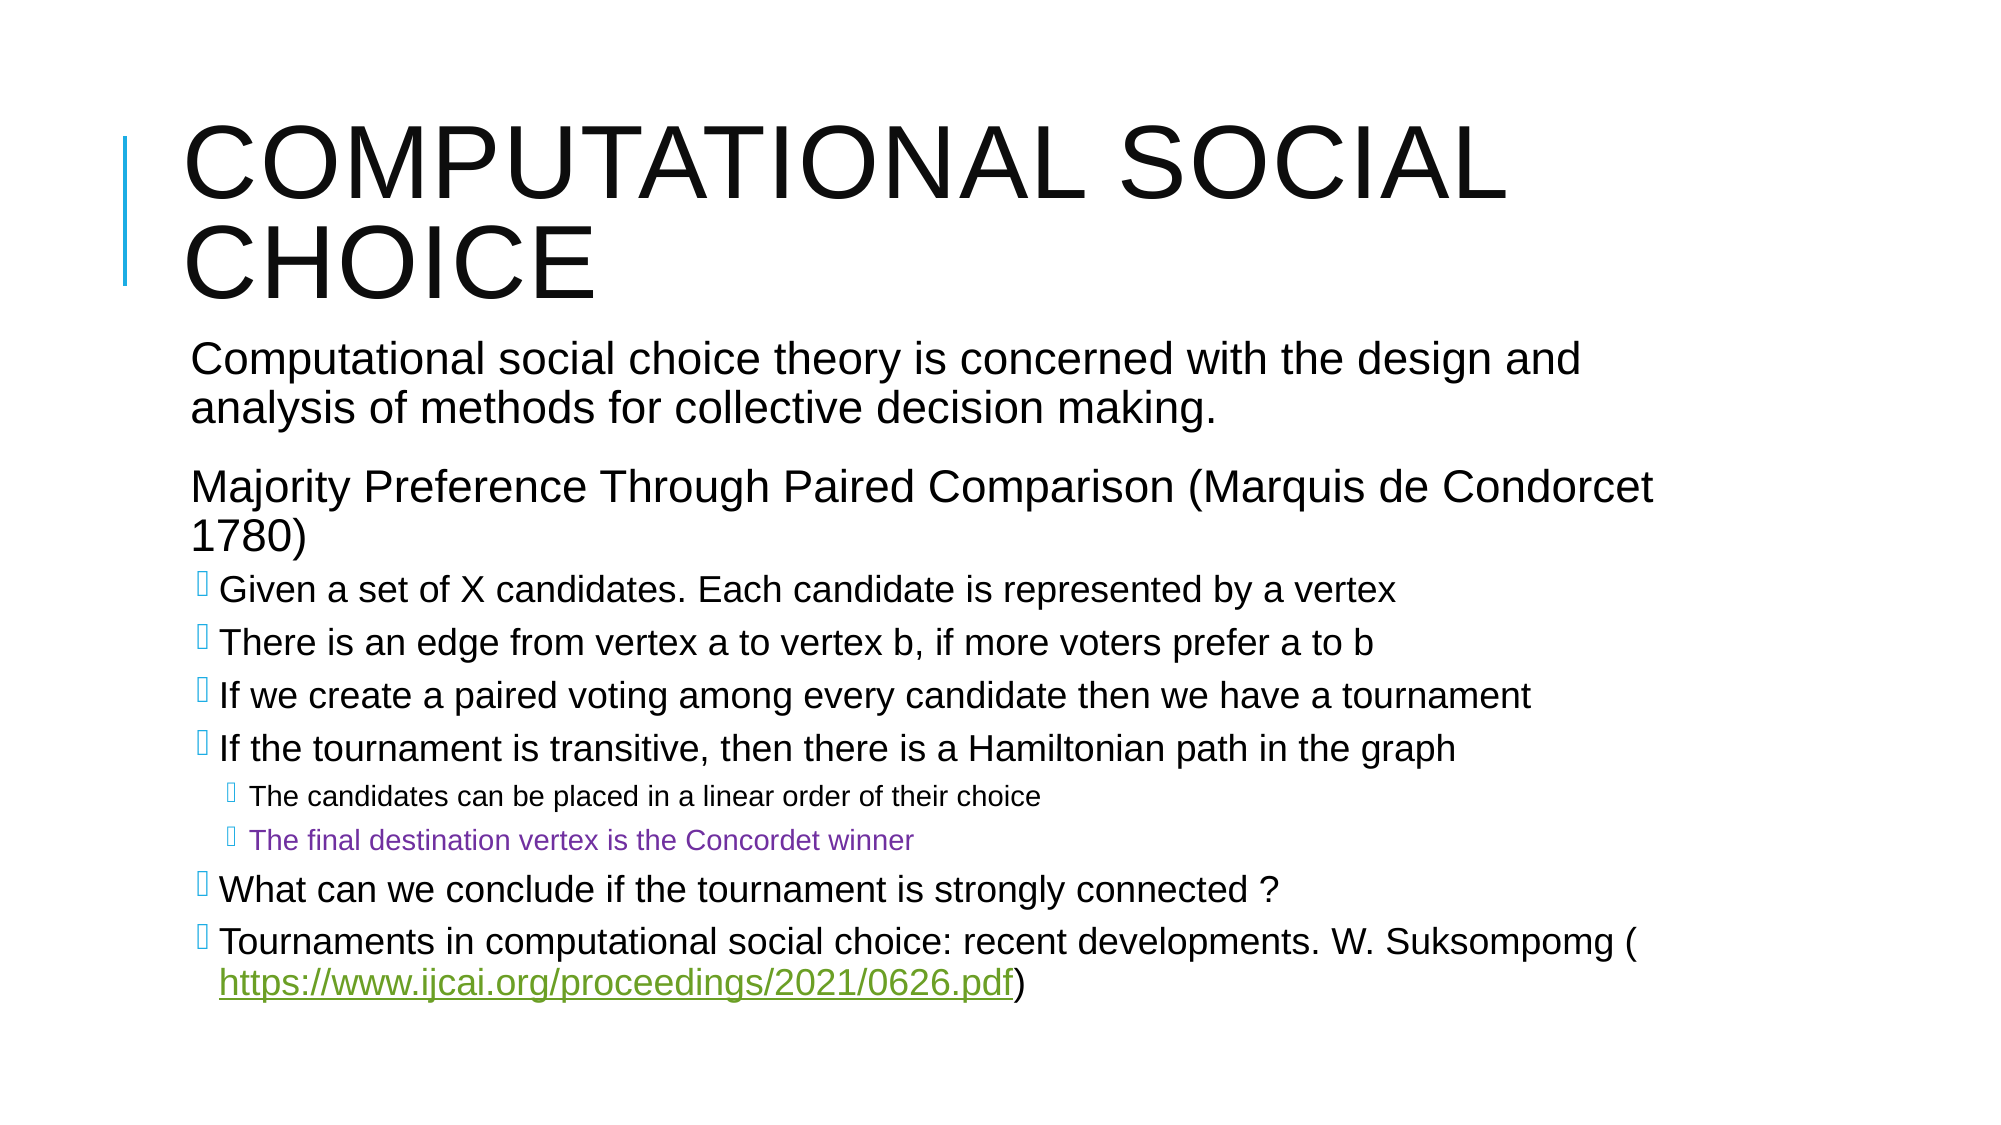

# Computational Social Choice
Computational social choice theory is concerned with the design and analysis of methods for collective decision making.
Majority Preference Through Paired Comparison (Marquis de Condorcet 1780)
Given a set of X candidates. Each candidate is represented by a vertex
There is an edge from vertex a to vertex b, if more voters prefer a to b
If we create a paired voting among every candidate then we have a tournament
If the tournament is transitive, then there is a Hamiltonian path in the graph
The candidates can be placed in a linear order of their choice
The final destination vertex is the Concordet winner
What can we conclude if the tournament is strongly connected ?
Tournaments in computational social choice: recent developments. W. Suksompomg (https://www.ijcai.org/proceedings/2021/0626.pdf)